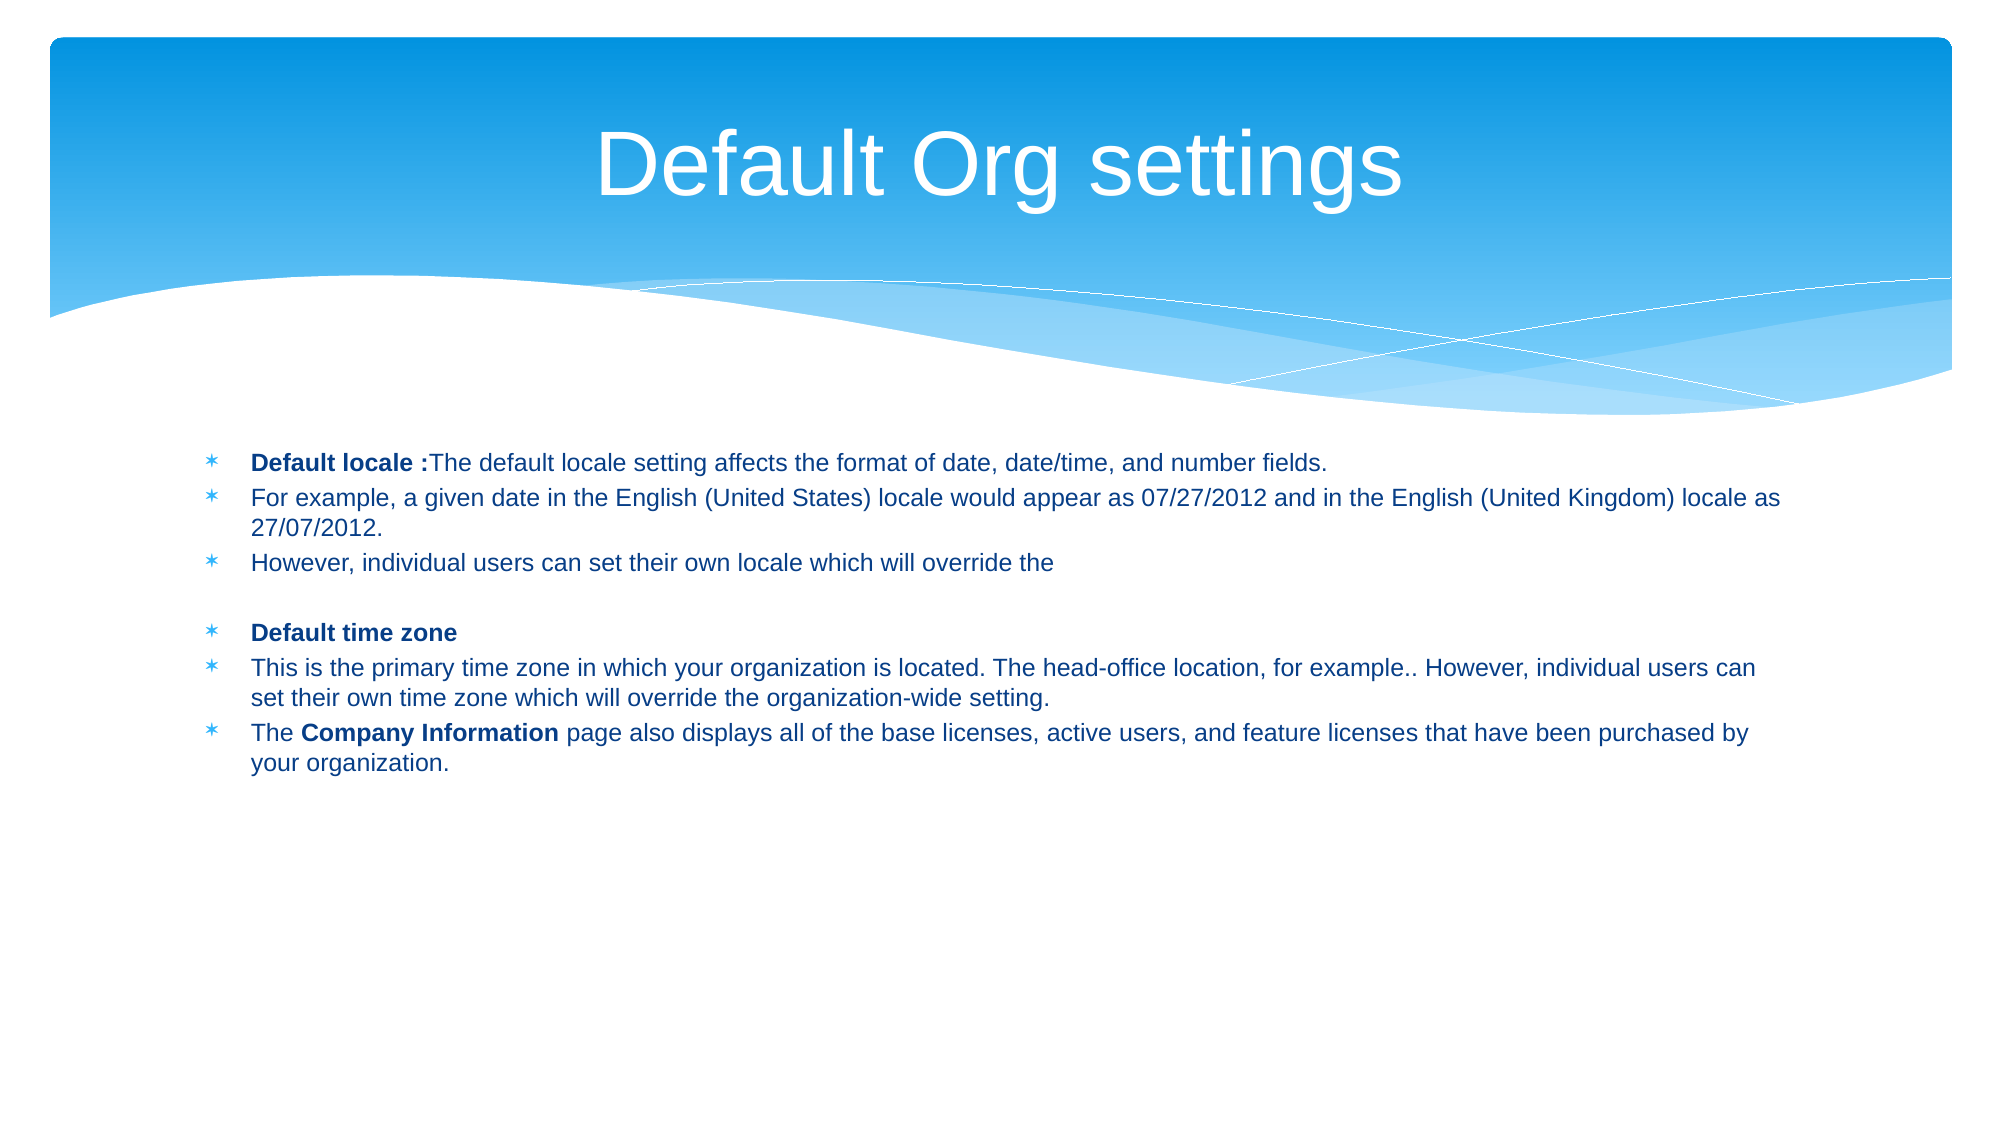

# Default Org settings
Default locale :The default locale setting affects the format of date, date/time, and number fields.
For example, a given date in the English (United States) locale would appear as 07/27/2012 and in the English (United Kingdom) locale as 27/07/2012.
However, individual users can set their own locale which will override the

Default time zone
This is the primary time zone in which your organization is located. The head-office location, for example.. However, individual users can set their own time zone which will override the organization-wide setting.
The Company Information page also displays all of the base licenses, active users, and feature licenses that have been purchased by your organization.